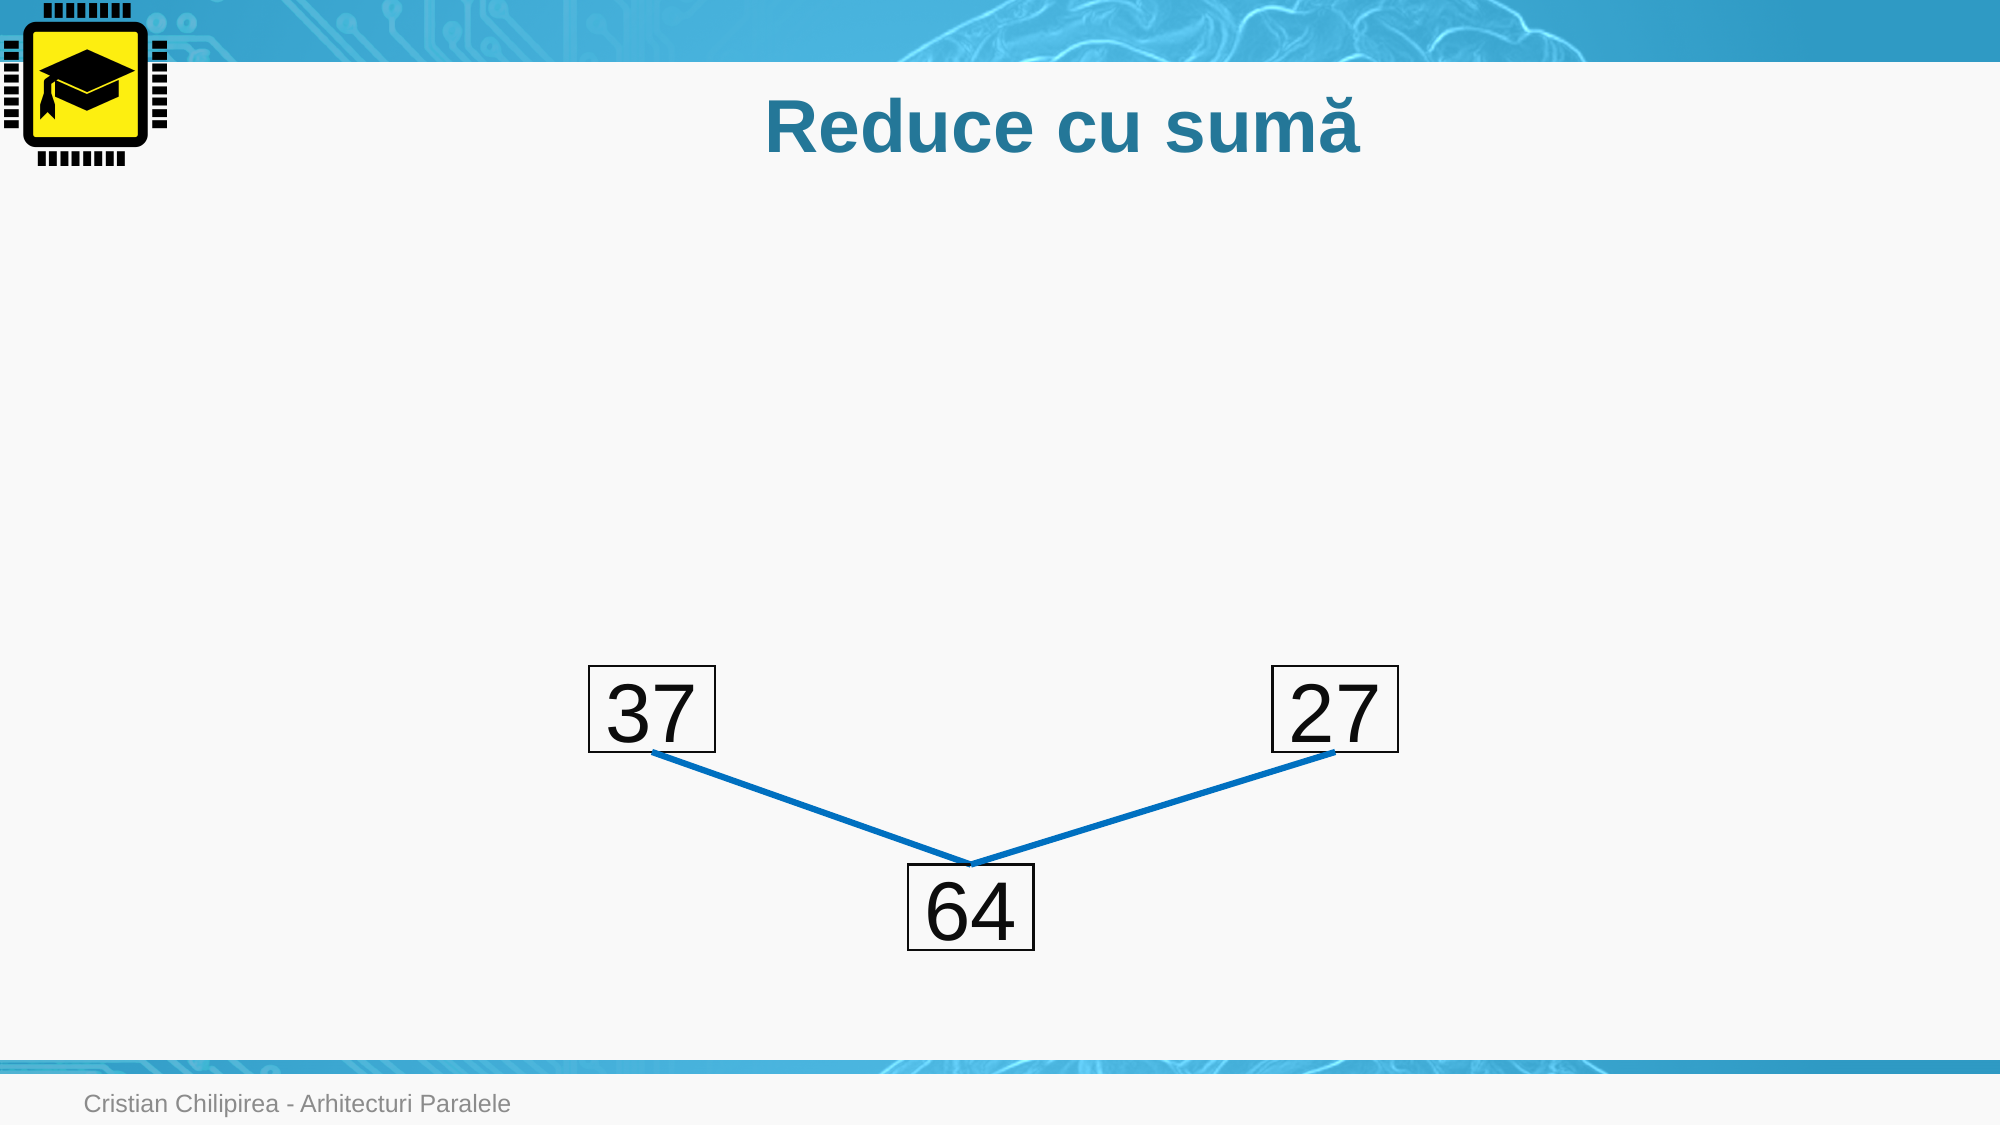

# Reduce cu sumă
37
27
64
Cristian Chilipirea - Arhitecturi Paralele